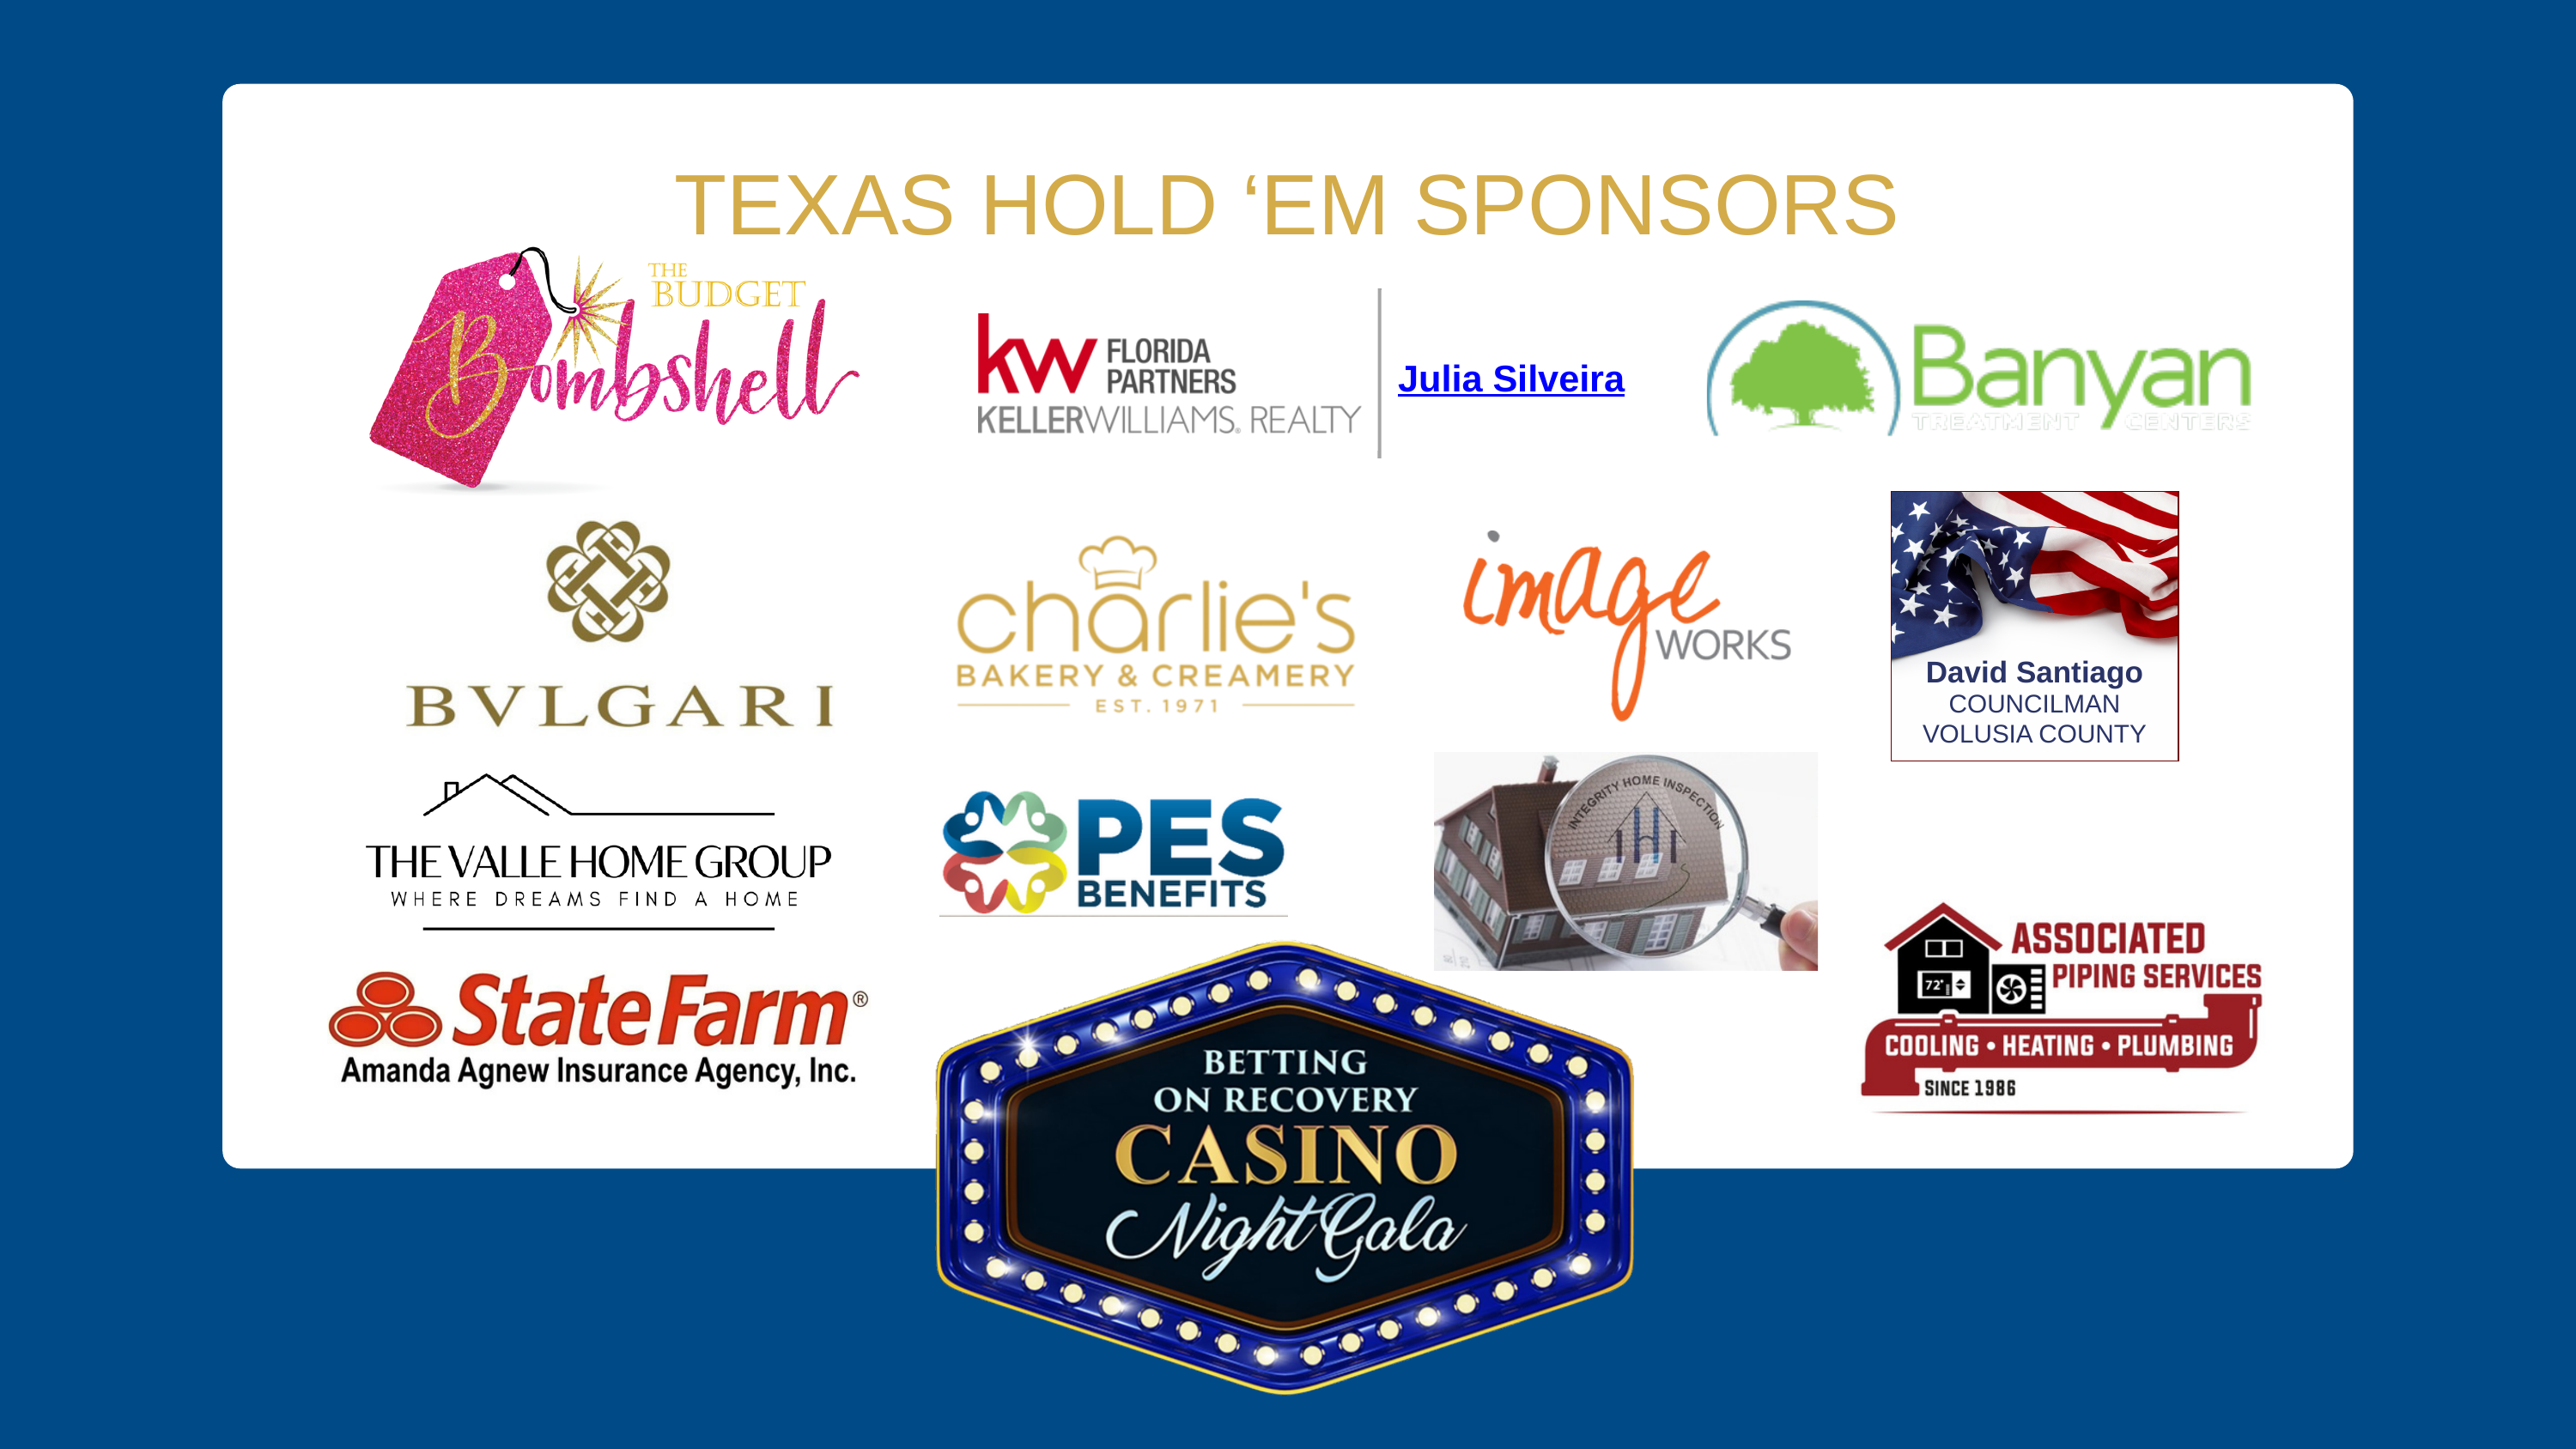

TEXAS HOLD ‘EM SPONSORS

Julia Silveira

David Santiago
COUNCILMAN
VOLUSIA COUNTY